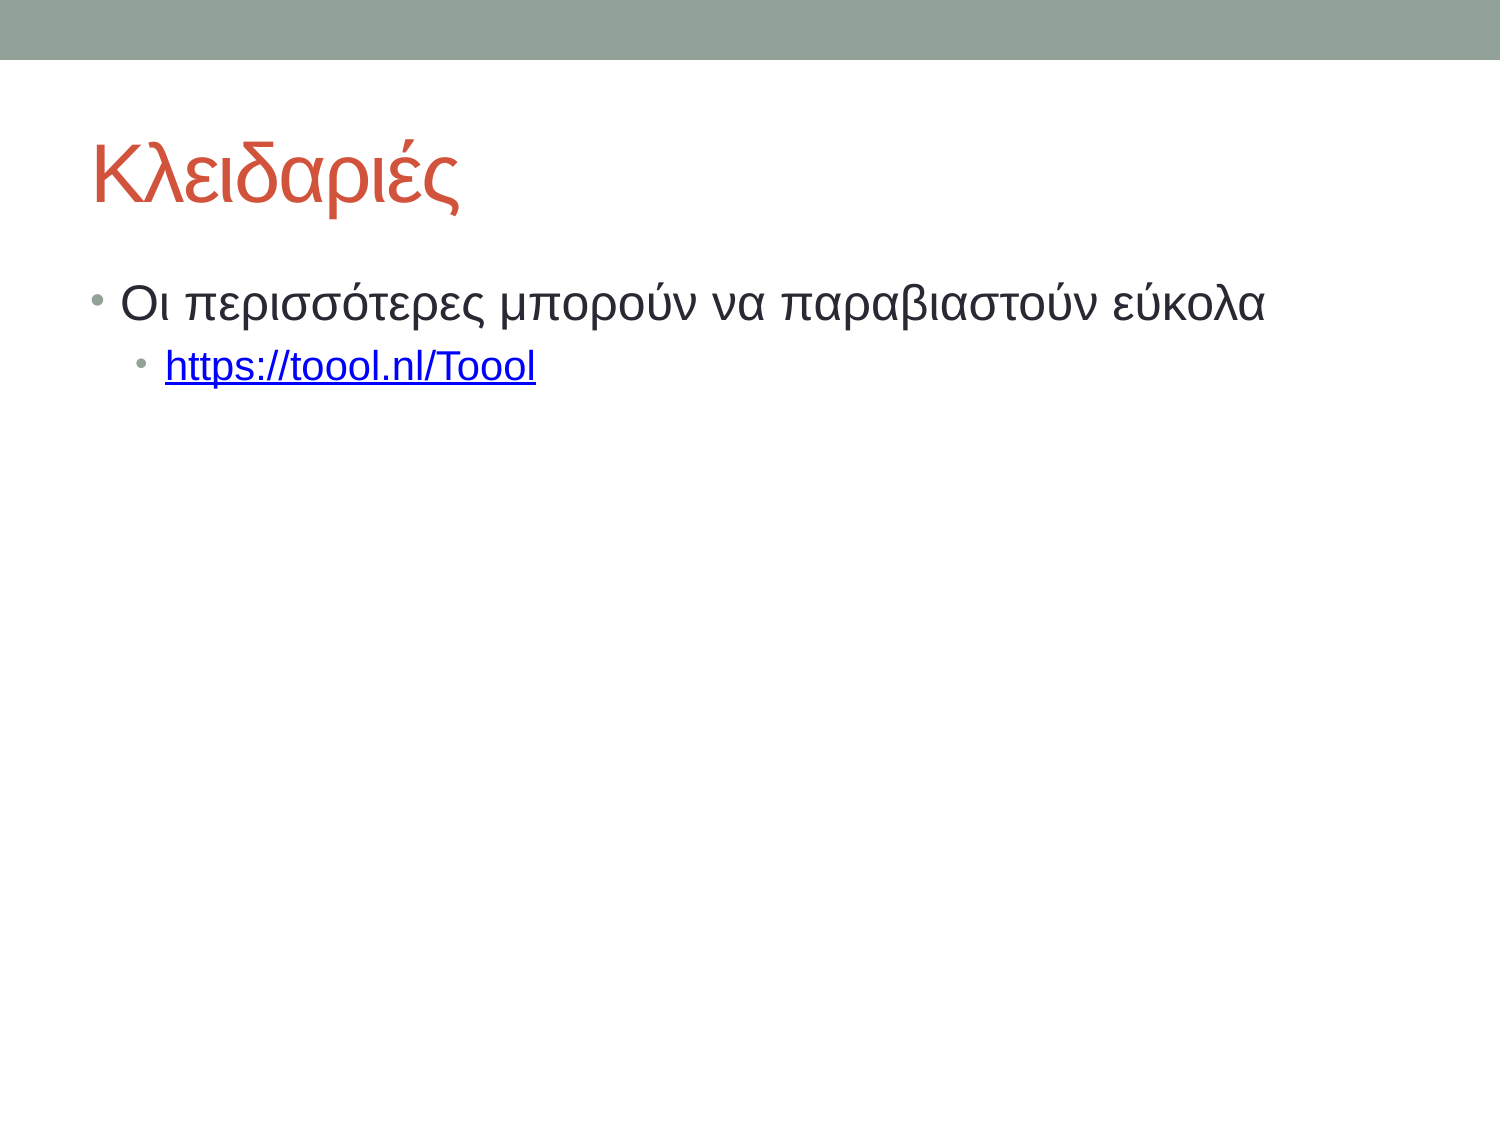

# Κλειδαριές
Οι περισσότερες μπορούν να παραβιαστούν εύκολα
https://toool.nl/Toool